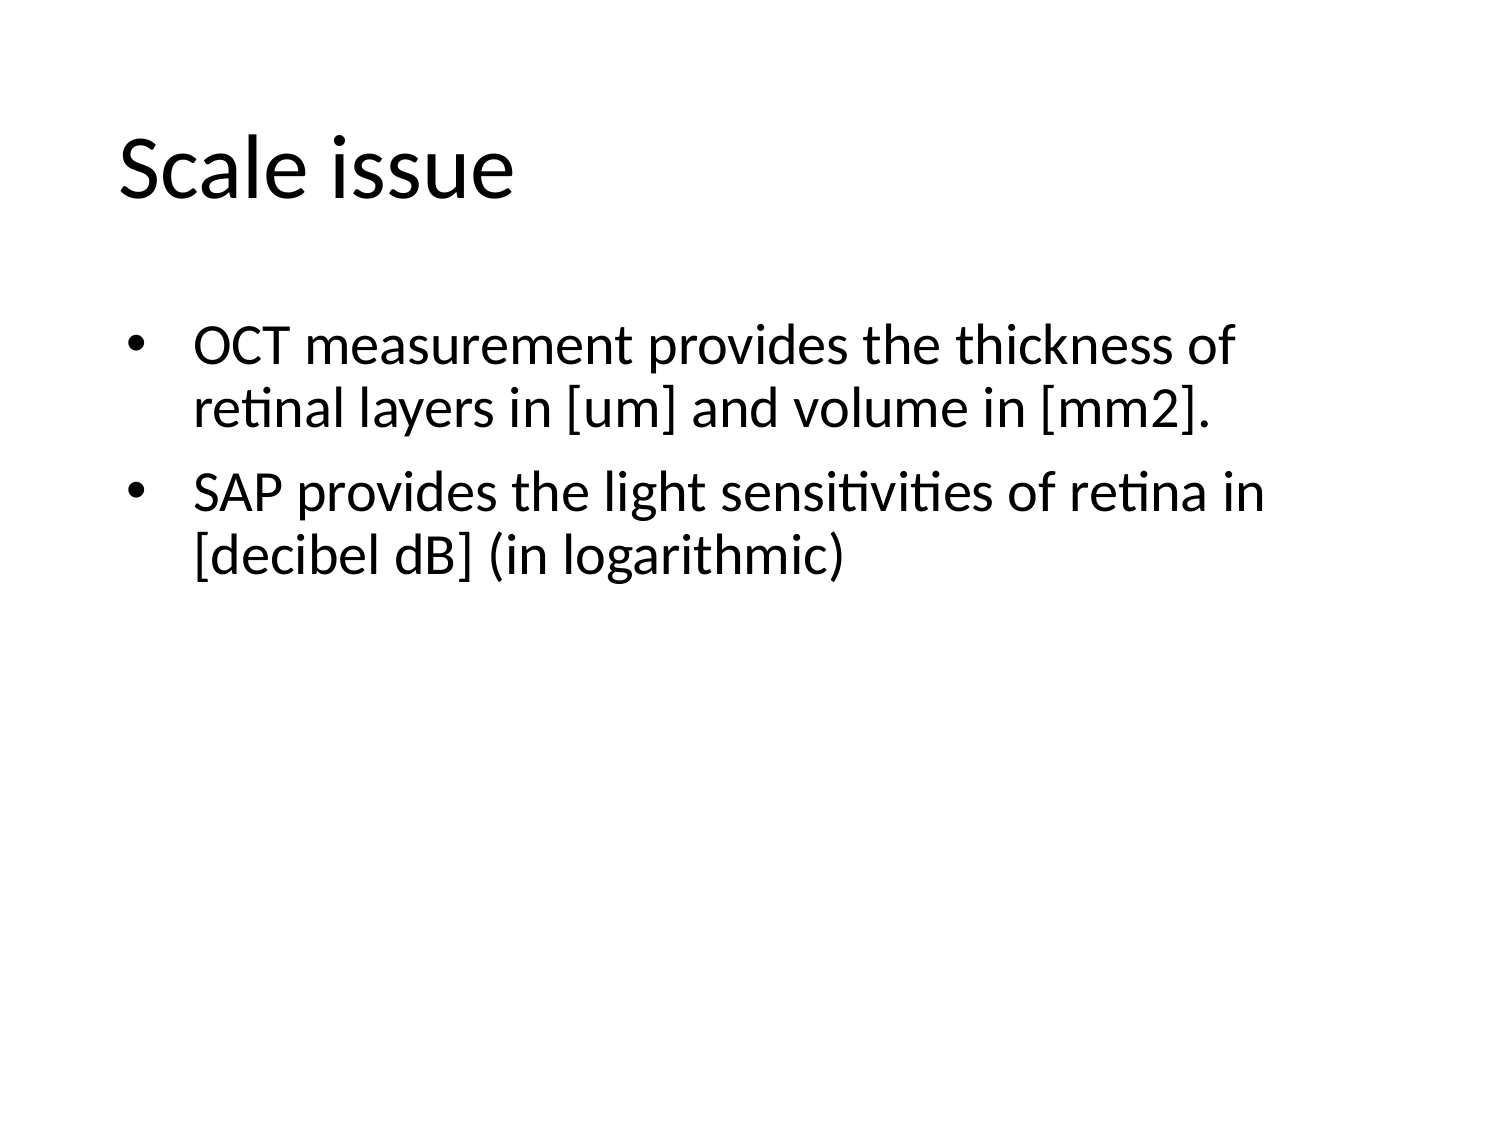

# Scale issue
OCT measurement provides the thickness of retinal layers in [um] and volume in [mm2].
SAP provides the light sensitivities of retina in [decibel dB] (in logarithmic)